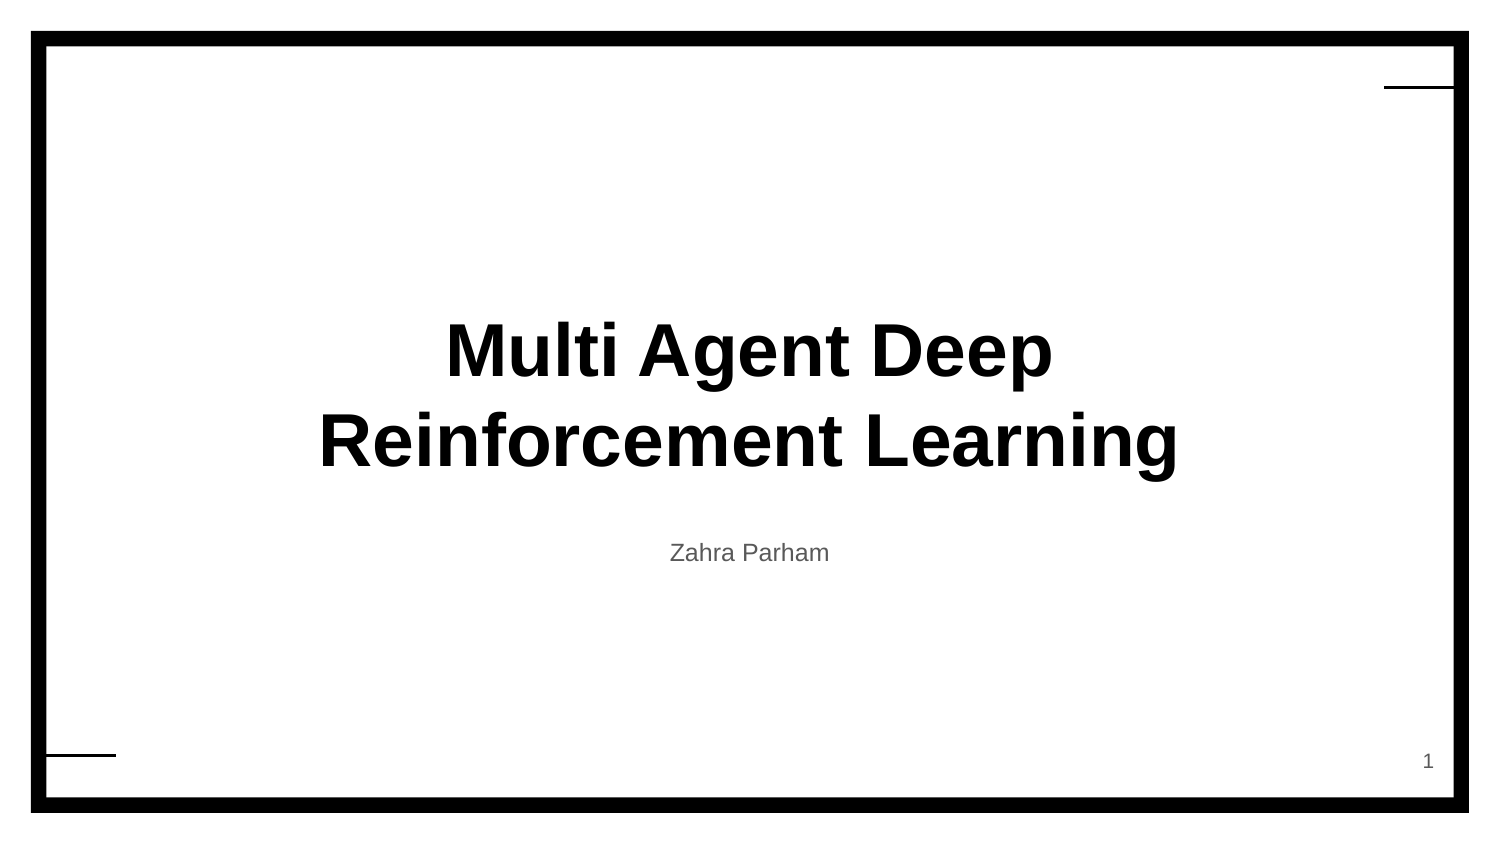

# Multi Agent Deep Reinforcement Learning
Zahra Parham
1